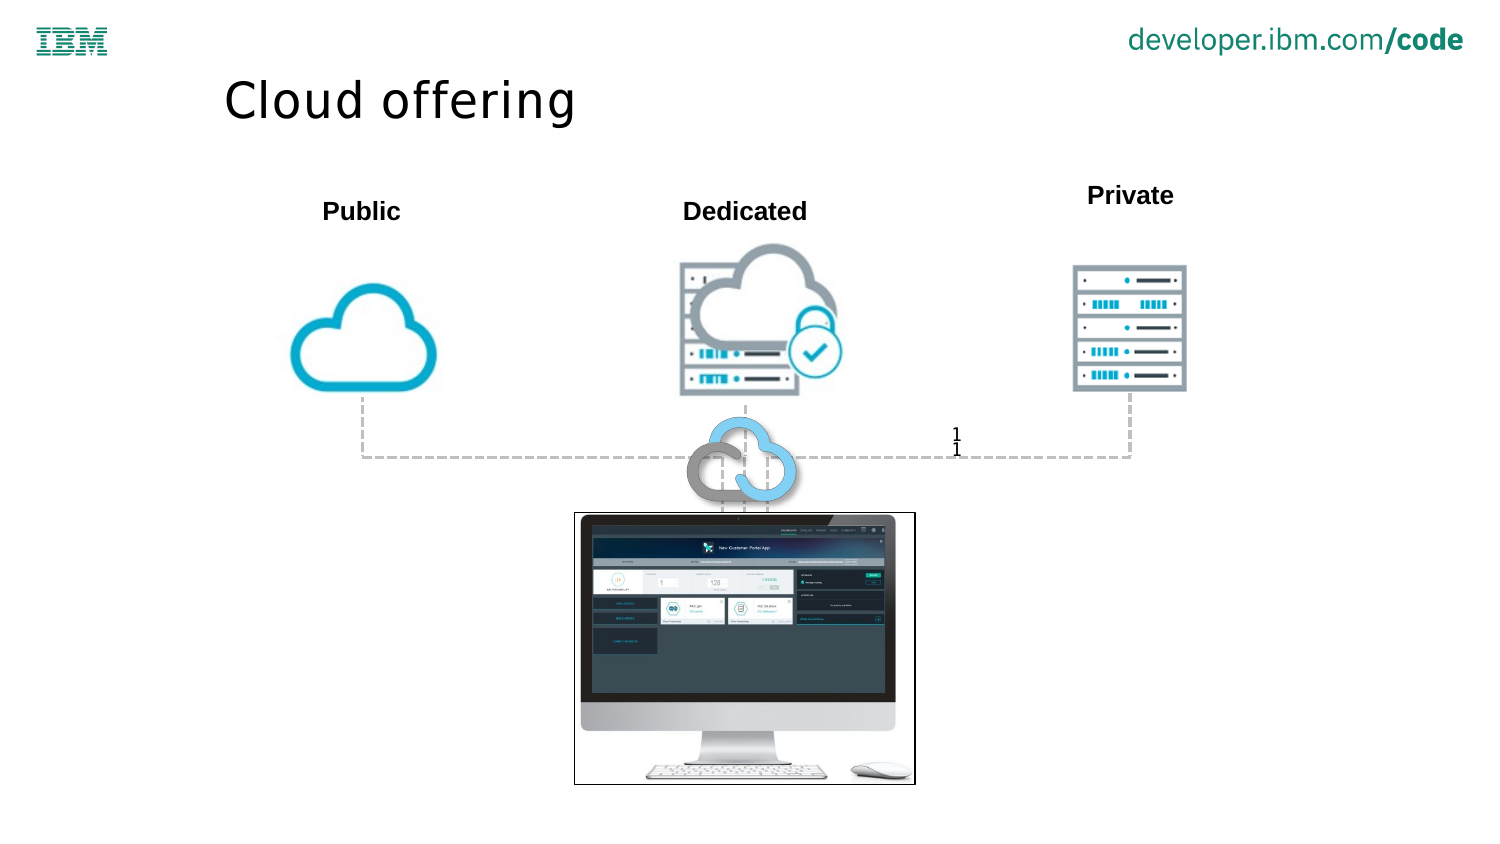

# Cloud offering
Private

Public
Dedicated

11